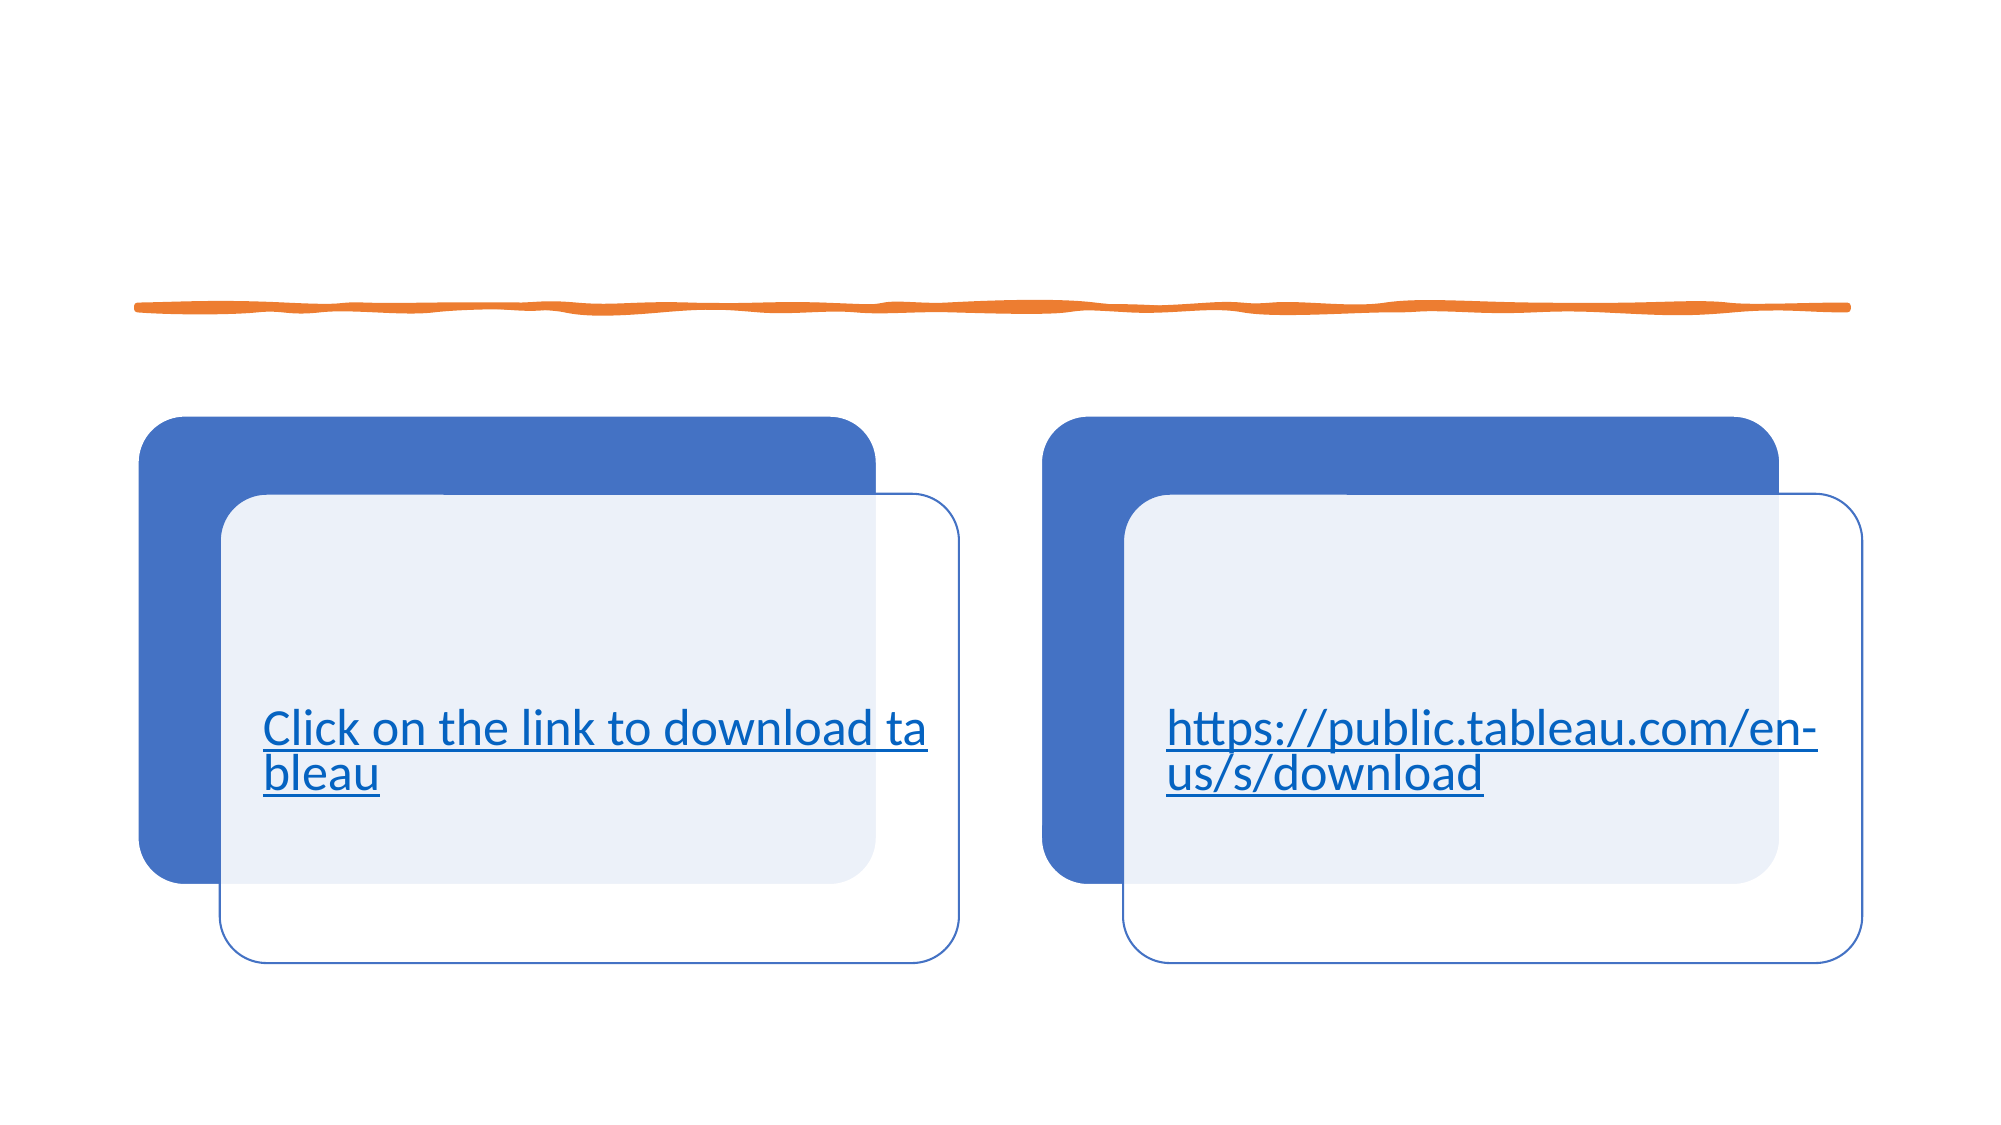

Click on the link to download tableau
https://public.tableau.com/en-us/s/download